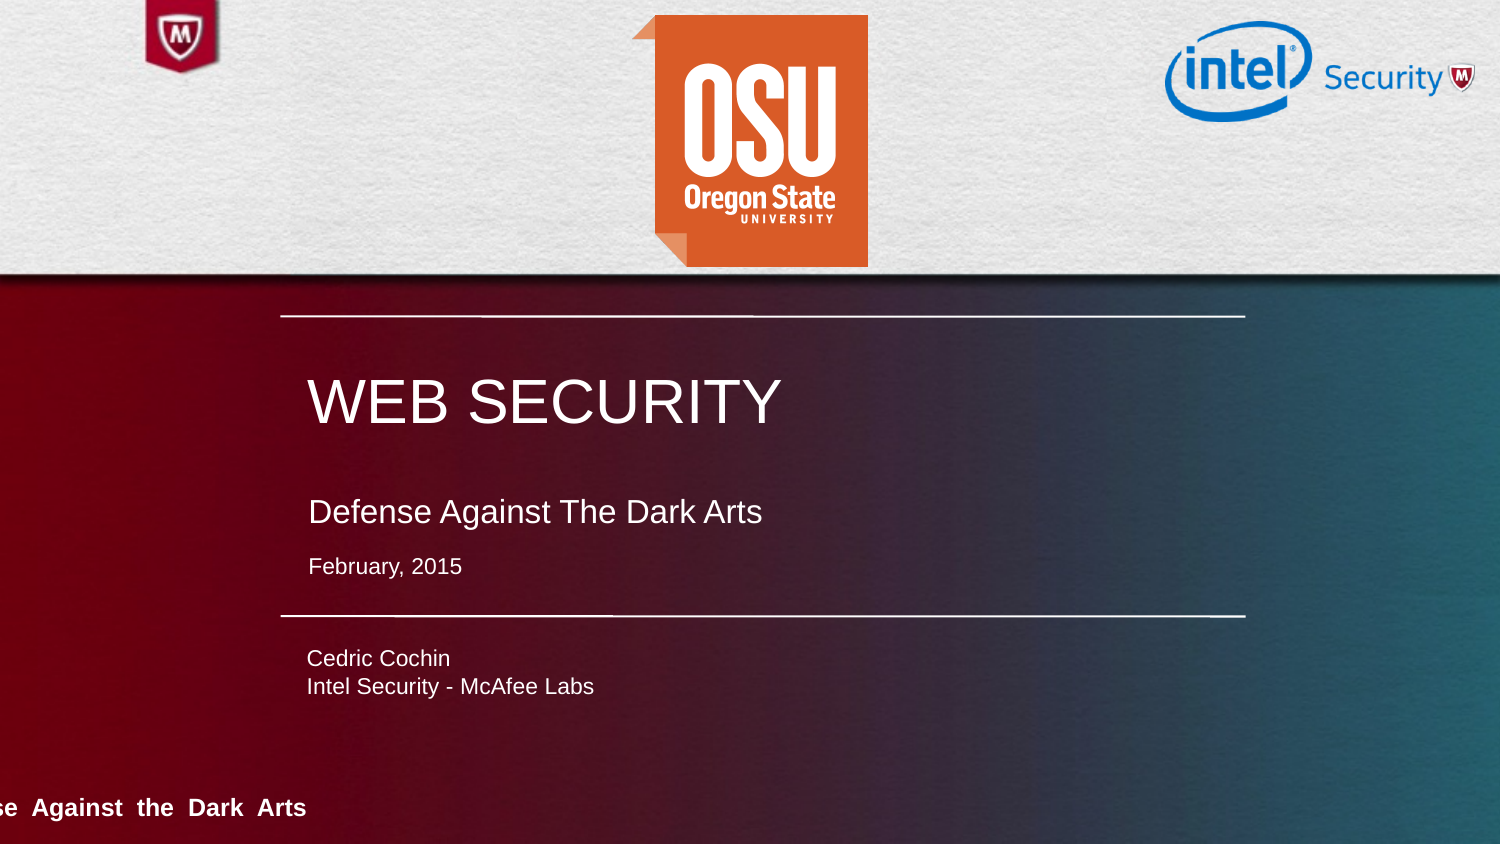

# Web Security
Defense Against The Dark Arts
February, 2015
Cedric Cochin
Intel Security - McAfee Labs